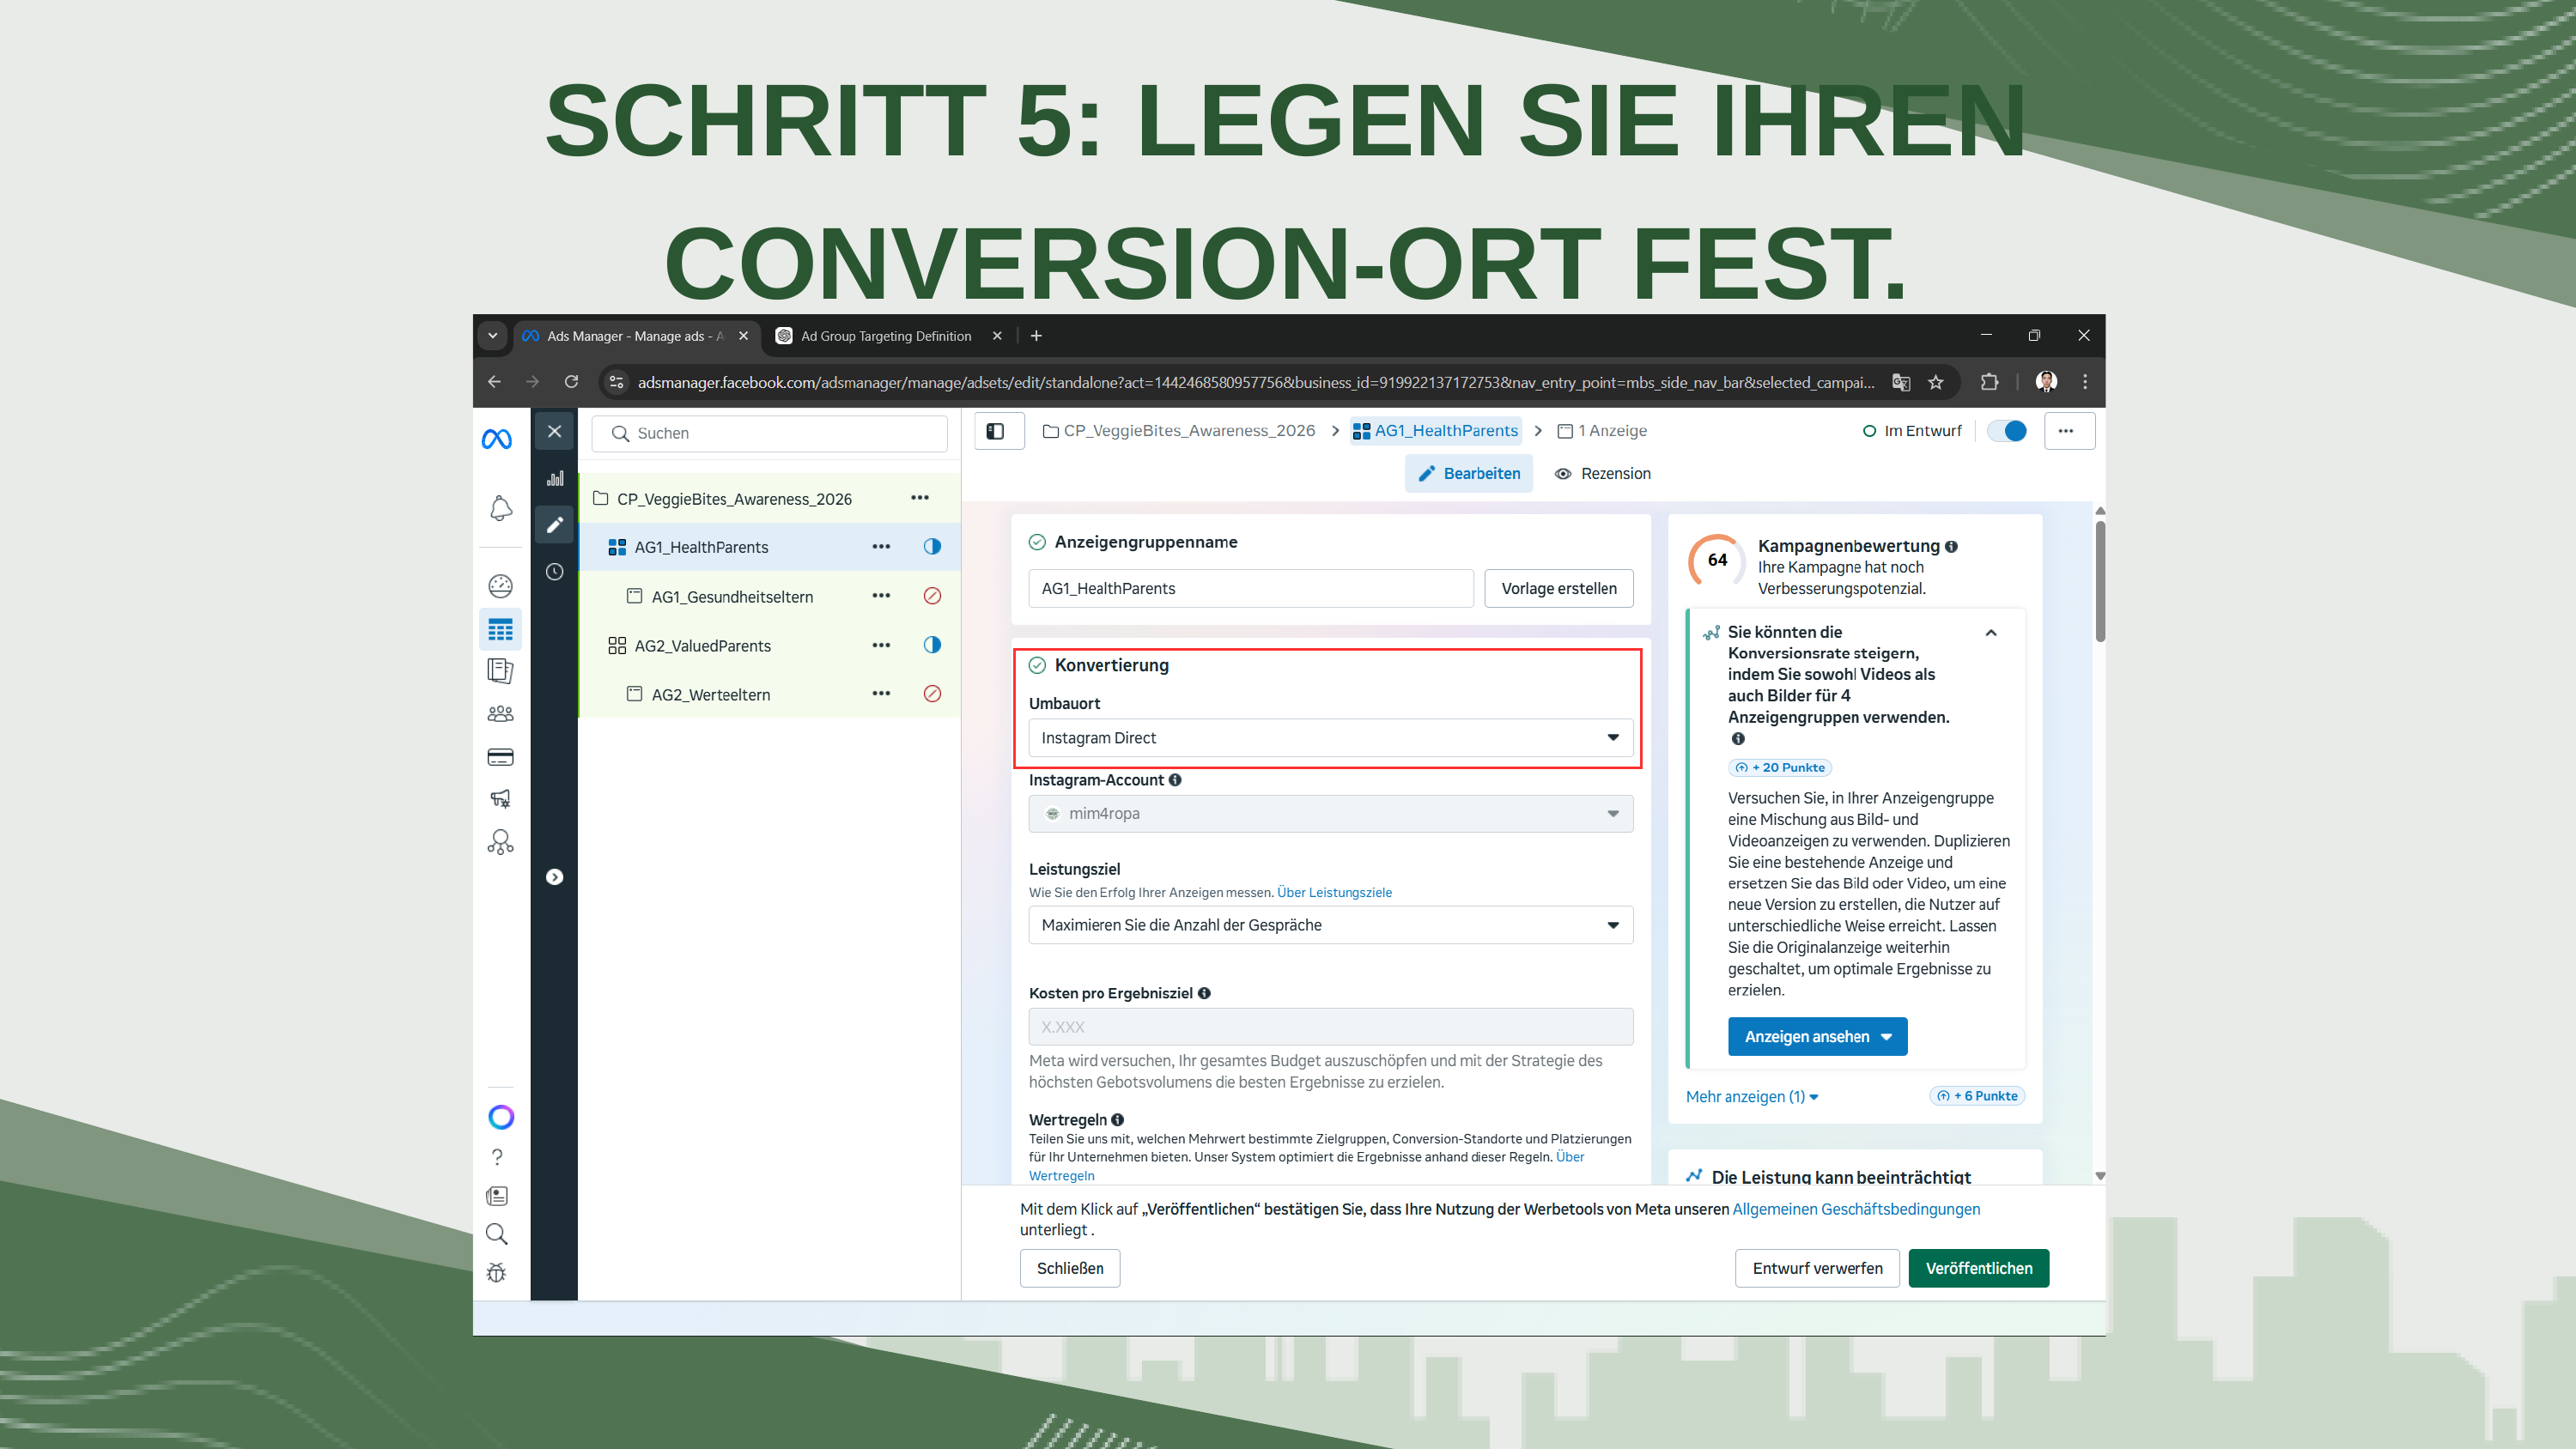

SCHRITT 5: LEGEN SIE IHREN CONVERSION-ORT FEST.